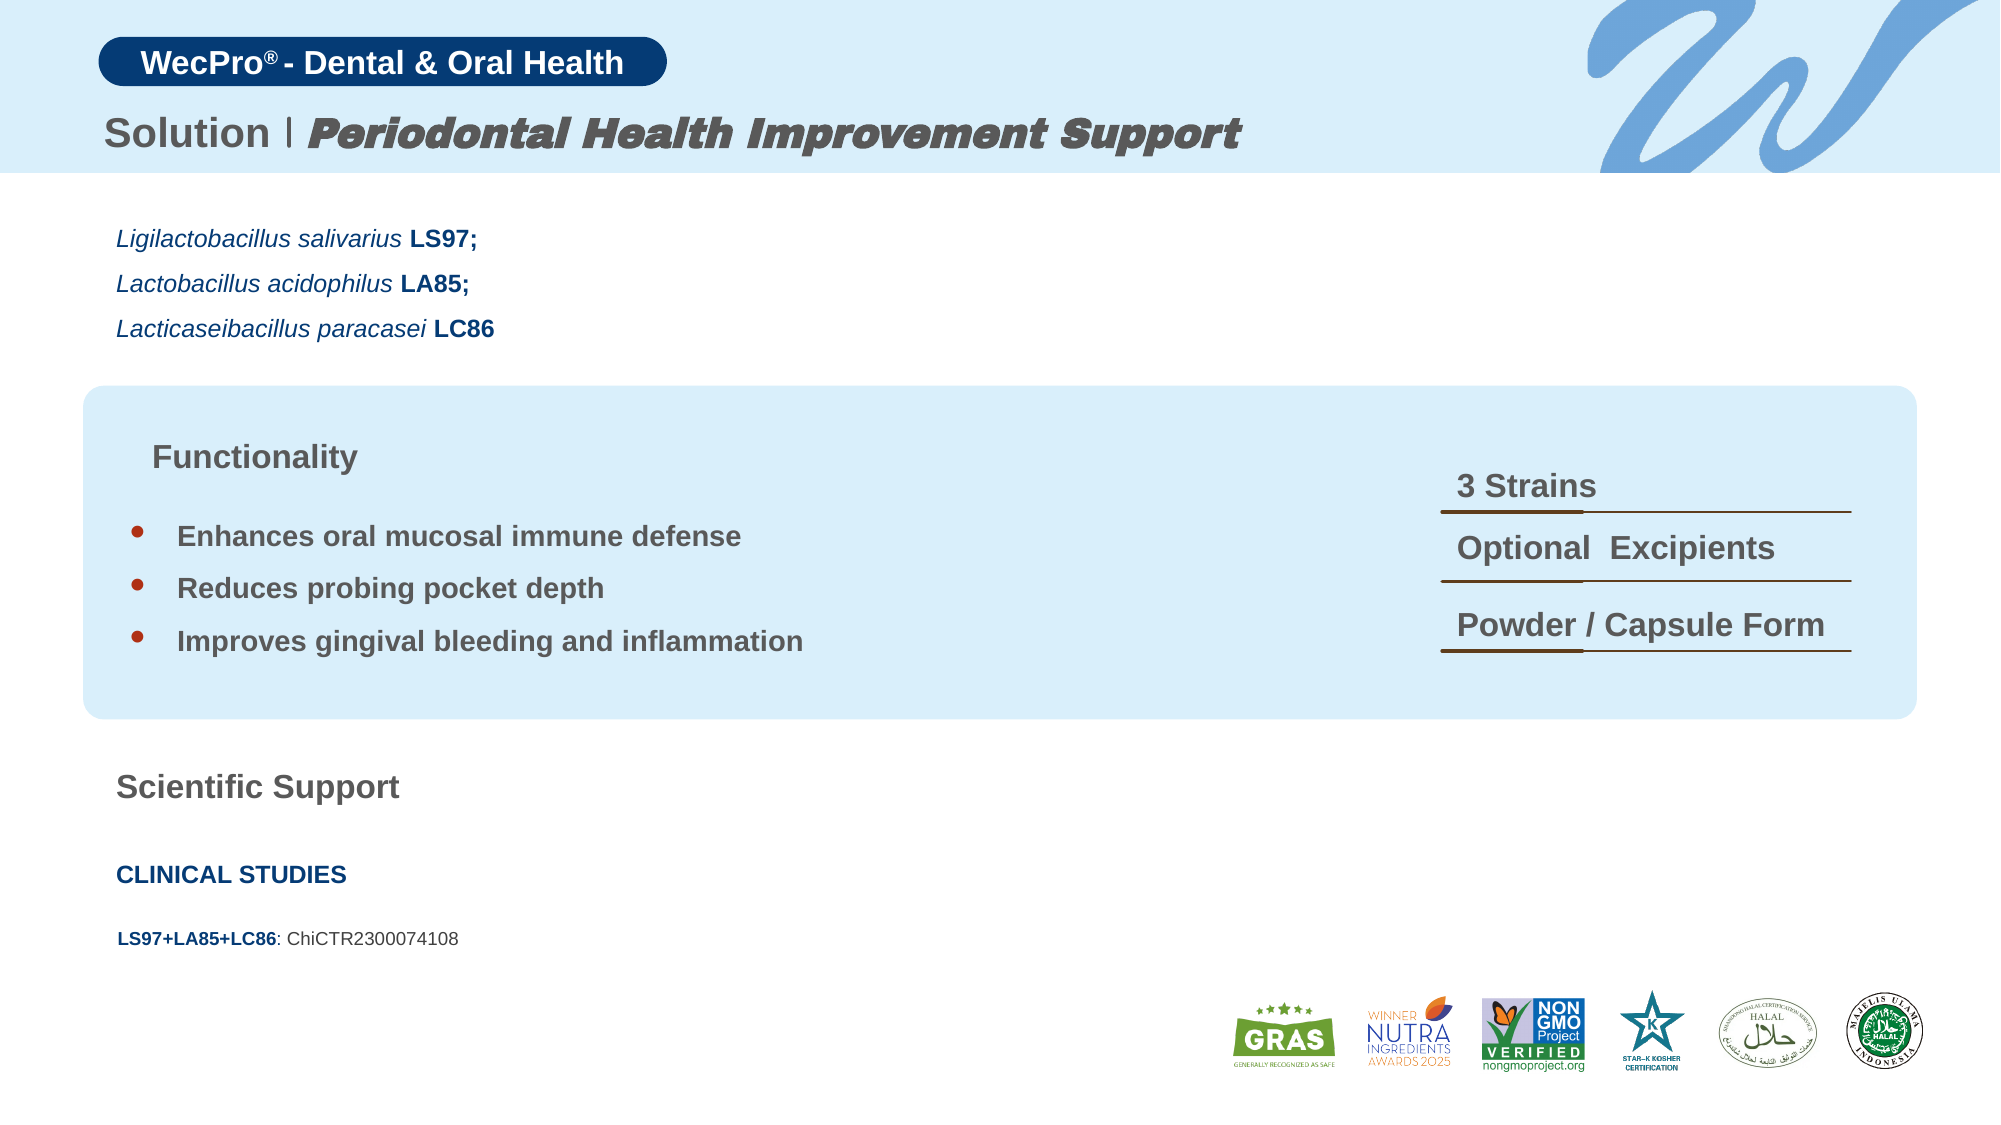

Solution
Periodontal Health Improvement Support

Ligilactobacillus salivarius LS97;
Lactobacillus acidophilus LA85;
Lacticaseibacillus paracasei LC86

Functionality
3 Strains
Enhances oral mucosal immune defense
Reduces probing pocket depth
Improves gingival bleeding and inflammation
Optional  Excipients
Powder / Capsule Form
Scientific Support
CLINICAL STUDIES
|  | LS97+LA85+LC86: ChiCTR2300074108 |
| --- | --- |